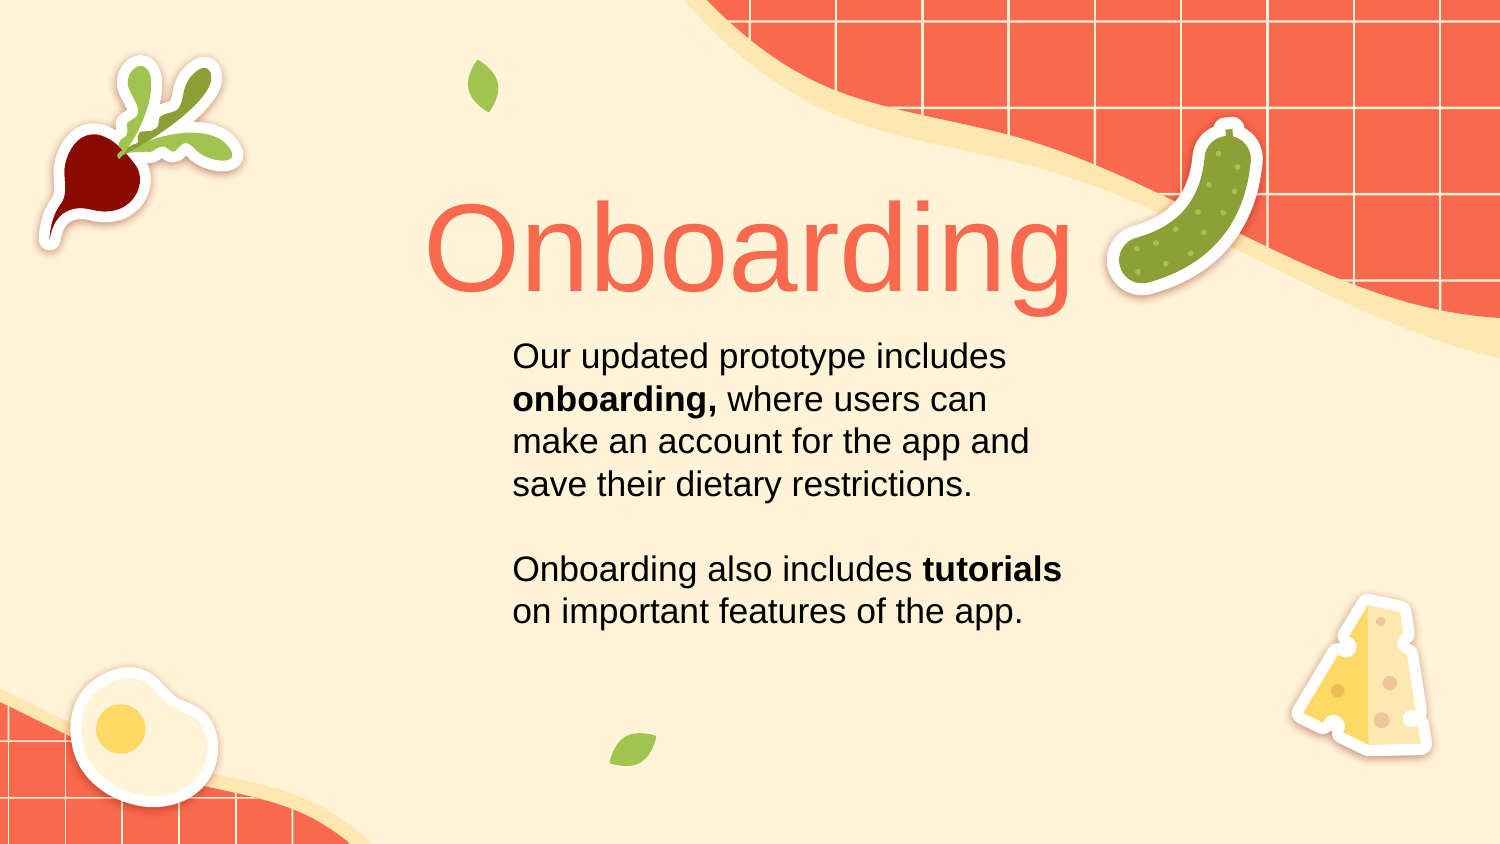

Onboarding
Our updated prototype includes onboarding, where users can make an account for the app and save their dietary restrictions.

Onboarding also includes tutorials on important features of the app.